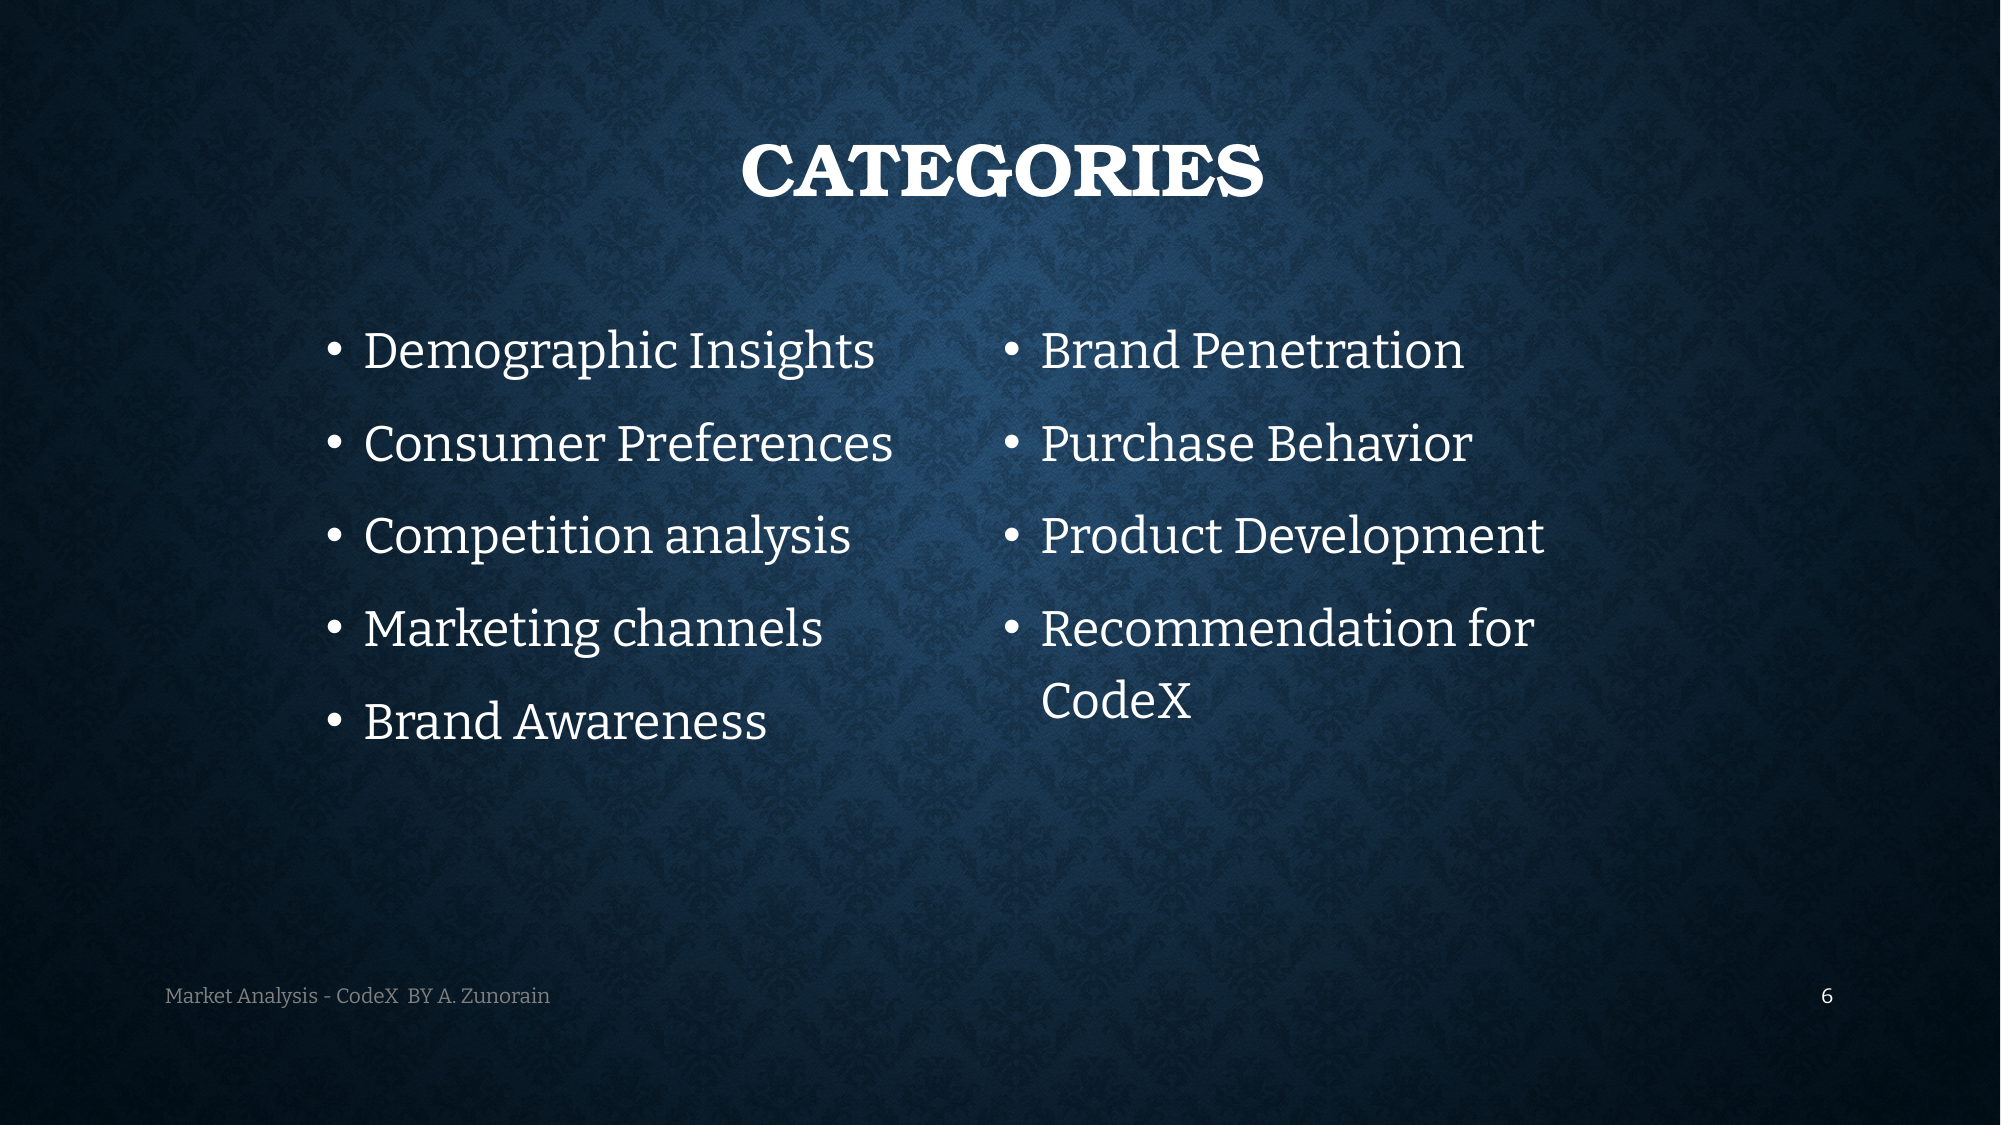

# Categories
Demographic Insights
Consumer Preferences
Competition analysis
Marketing channels
Brand Awareness
Brand Penetration
Purchase Behavior
Product Development
Recommendation for CodeX
Market Analysis - CodeX  BY A. Zunorain
6